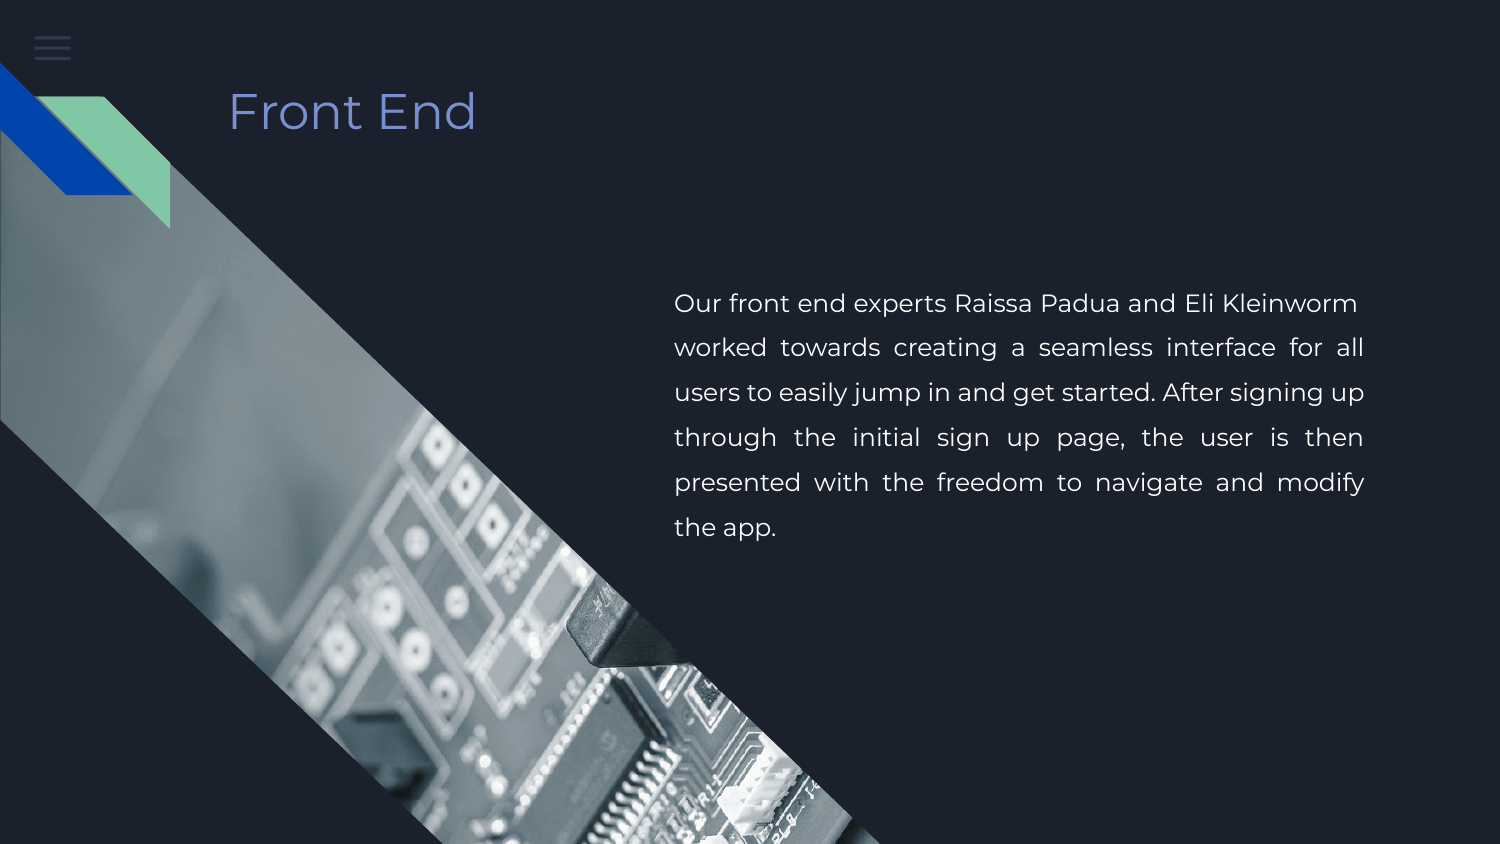

# Front End
Our front end experts Raissa Padua and Eli Kleinworm  worked towards creating a seamless interface for all users to easily jump in and get started. After signing up through the initial sign up page, the user is then presented with the freedom to navigate and modify the app.